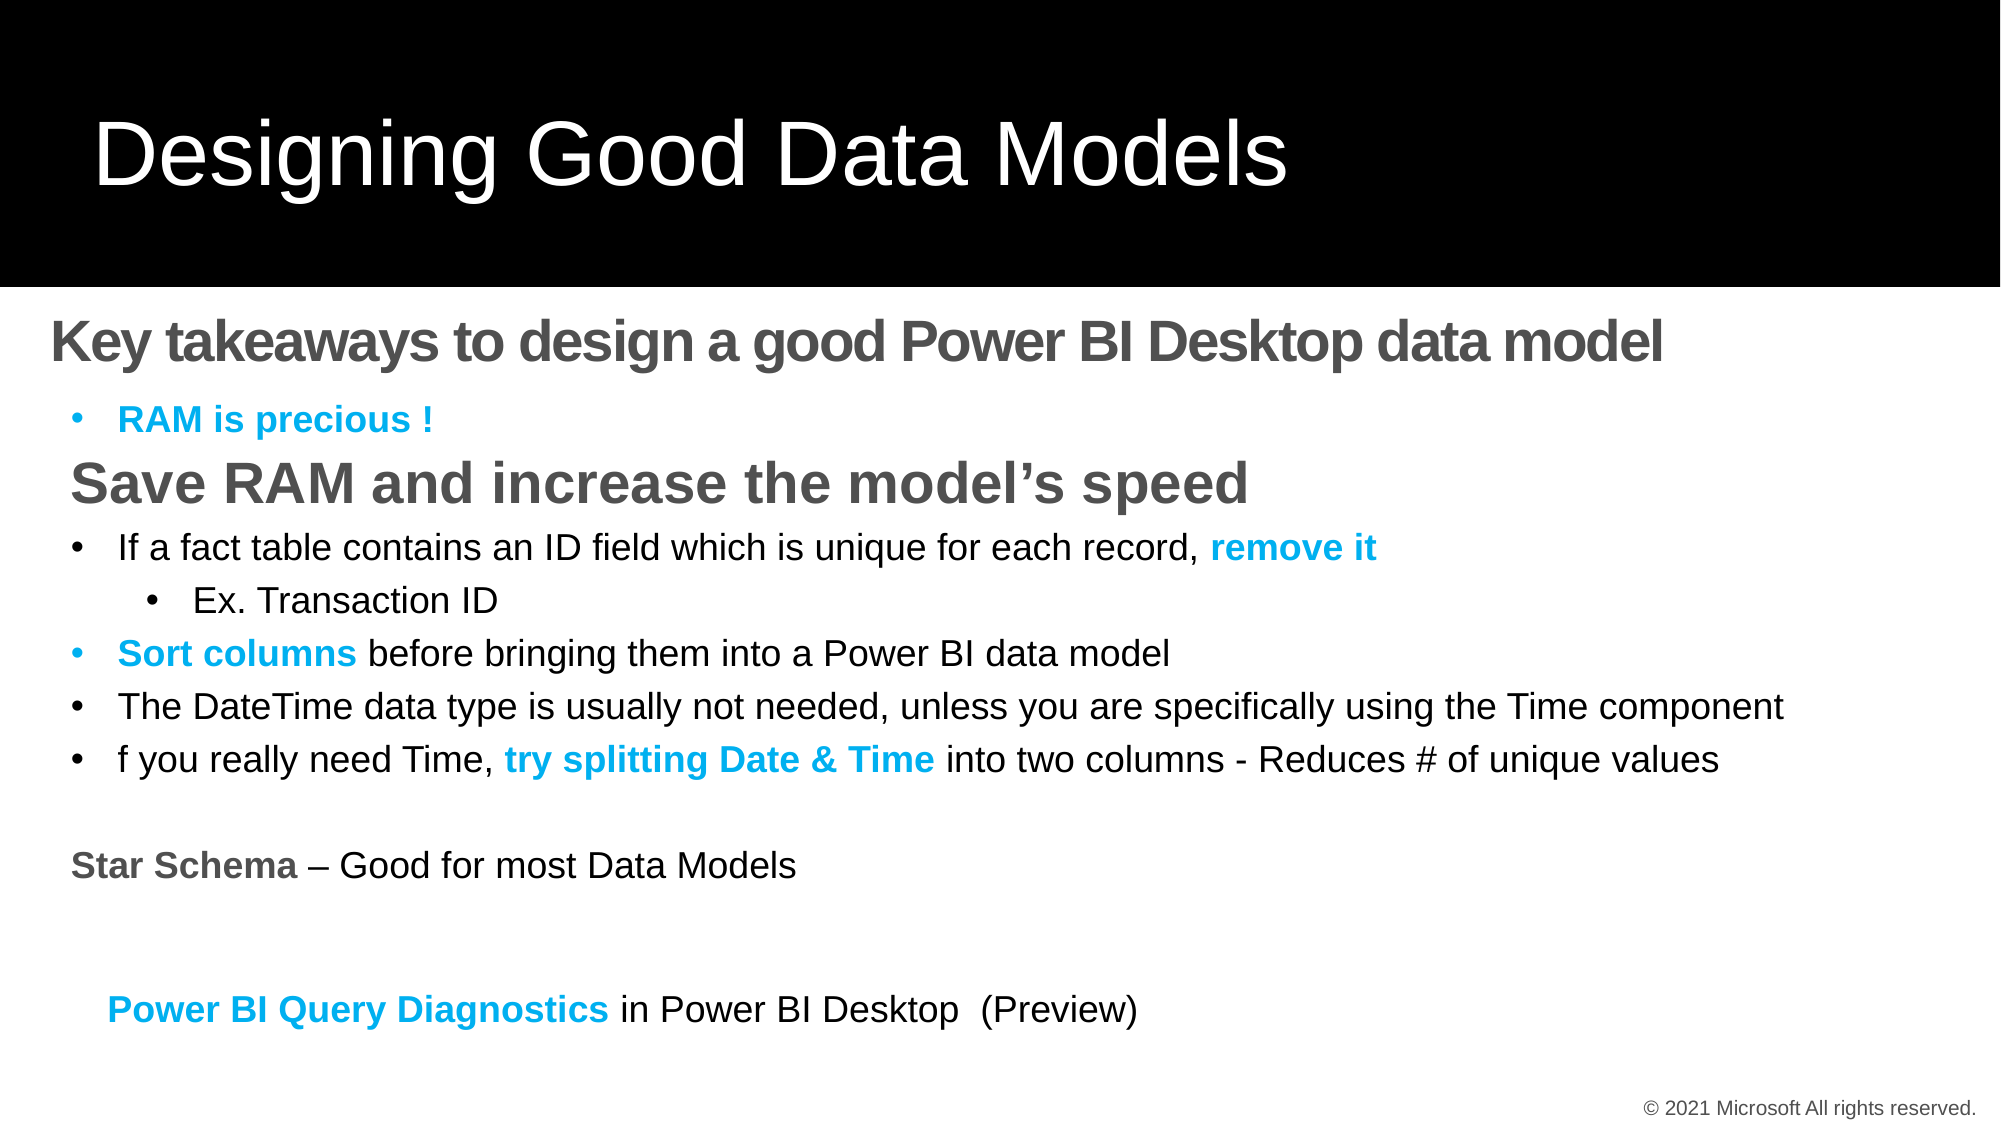

Designing Good Data Models

# Key takeaways to design a good Power BI Desktop data model
RAM is precious !
Save RAM and increase the model’s speed
If a fact table contains an ID field which is unique for each record, remove it
Ex. Transaction ID
Sort columns before bringing them into a Power BI data model
The DateTime data type is usually not needed, unless you are specifically using the Time component
f you really need Time, try splitting Date & Time into two columns - Reduces # of unique values

Star Schema – Good for most Data Models
Power BI Query Diagnostics in Power BI Desktop  (Preview)

© 2021 Microsoft All rights reserved.